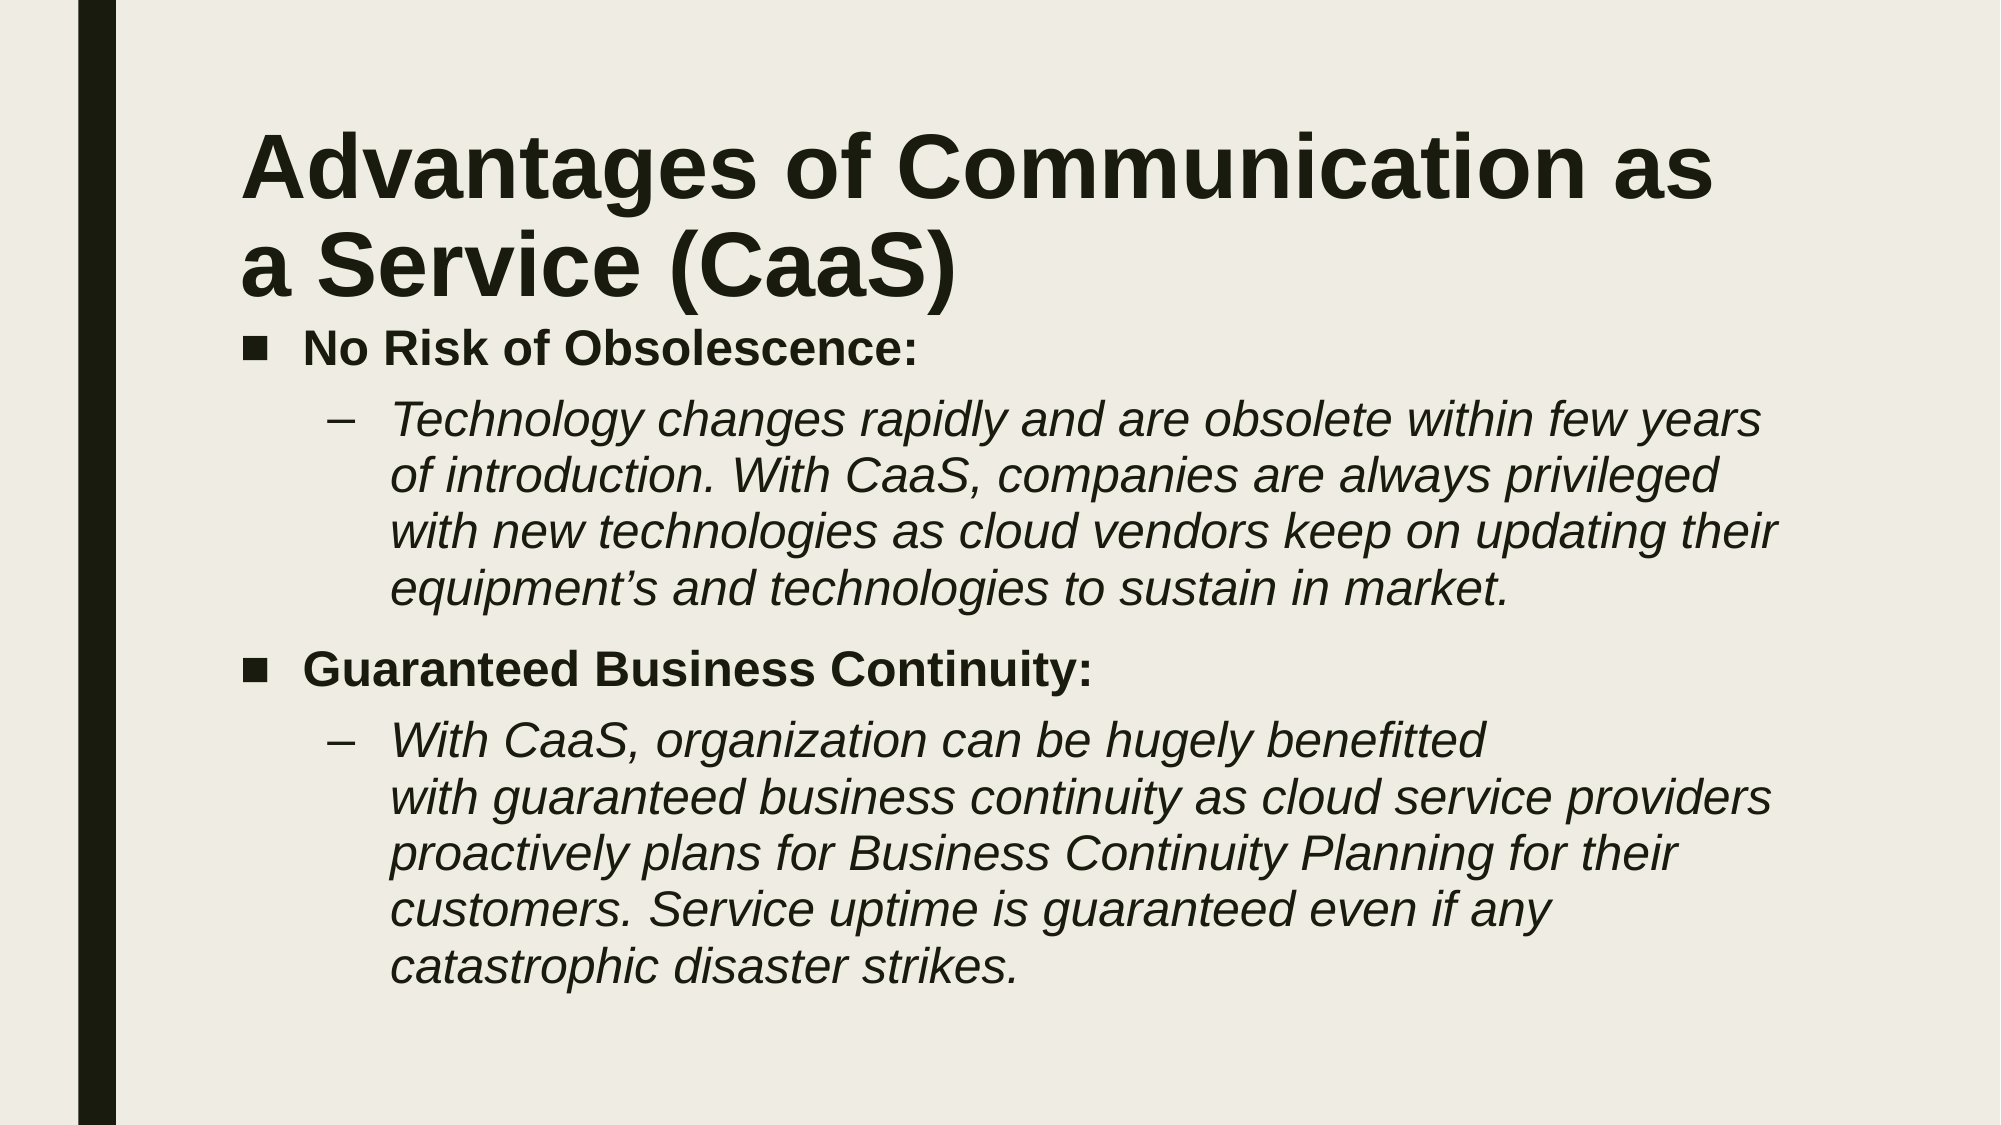

# Advantages of Communication as a Service (CaaS)
No Risk of Obsolescence:
Technology changes rapidly and are obsolete within few years of introduction. With CaaS, companies are always privileged with new technologies as cloud vendors keep on updating their equipment’s and technologies to sustain in market.
Guaranteed Business Continuity:
With CaaS, organization can be hugely benefitted with guaranteed business continuity as cloud service providers proactively plans for Business Continuity Planning for their customers. Service uptime is guaranteed even if any catastrophic disaster strikes.